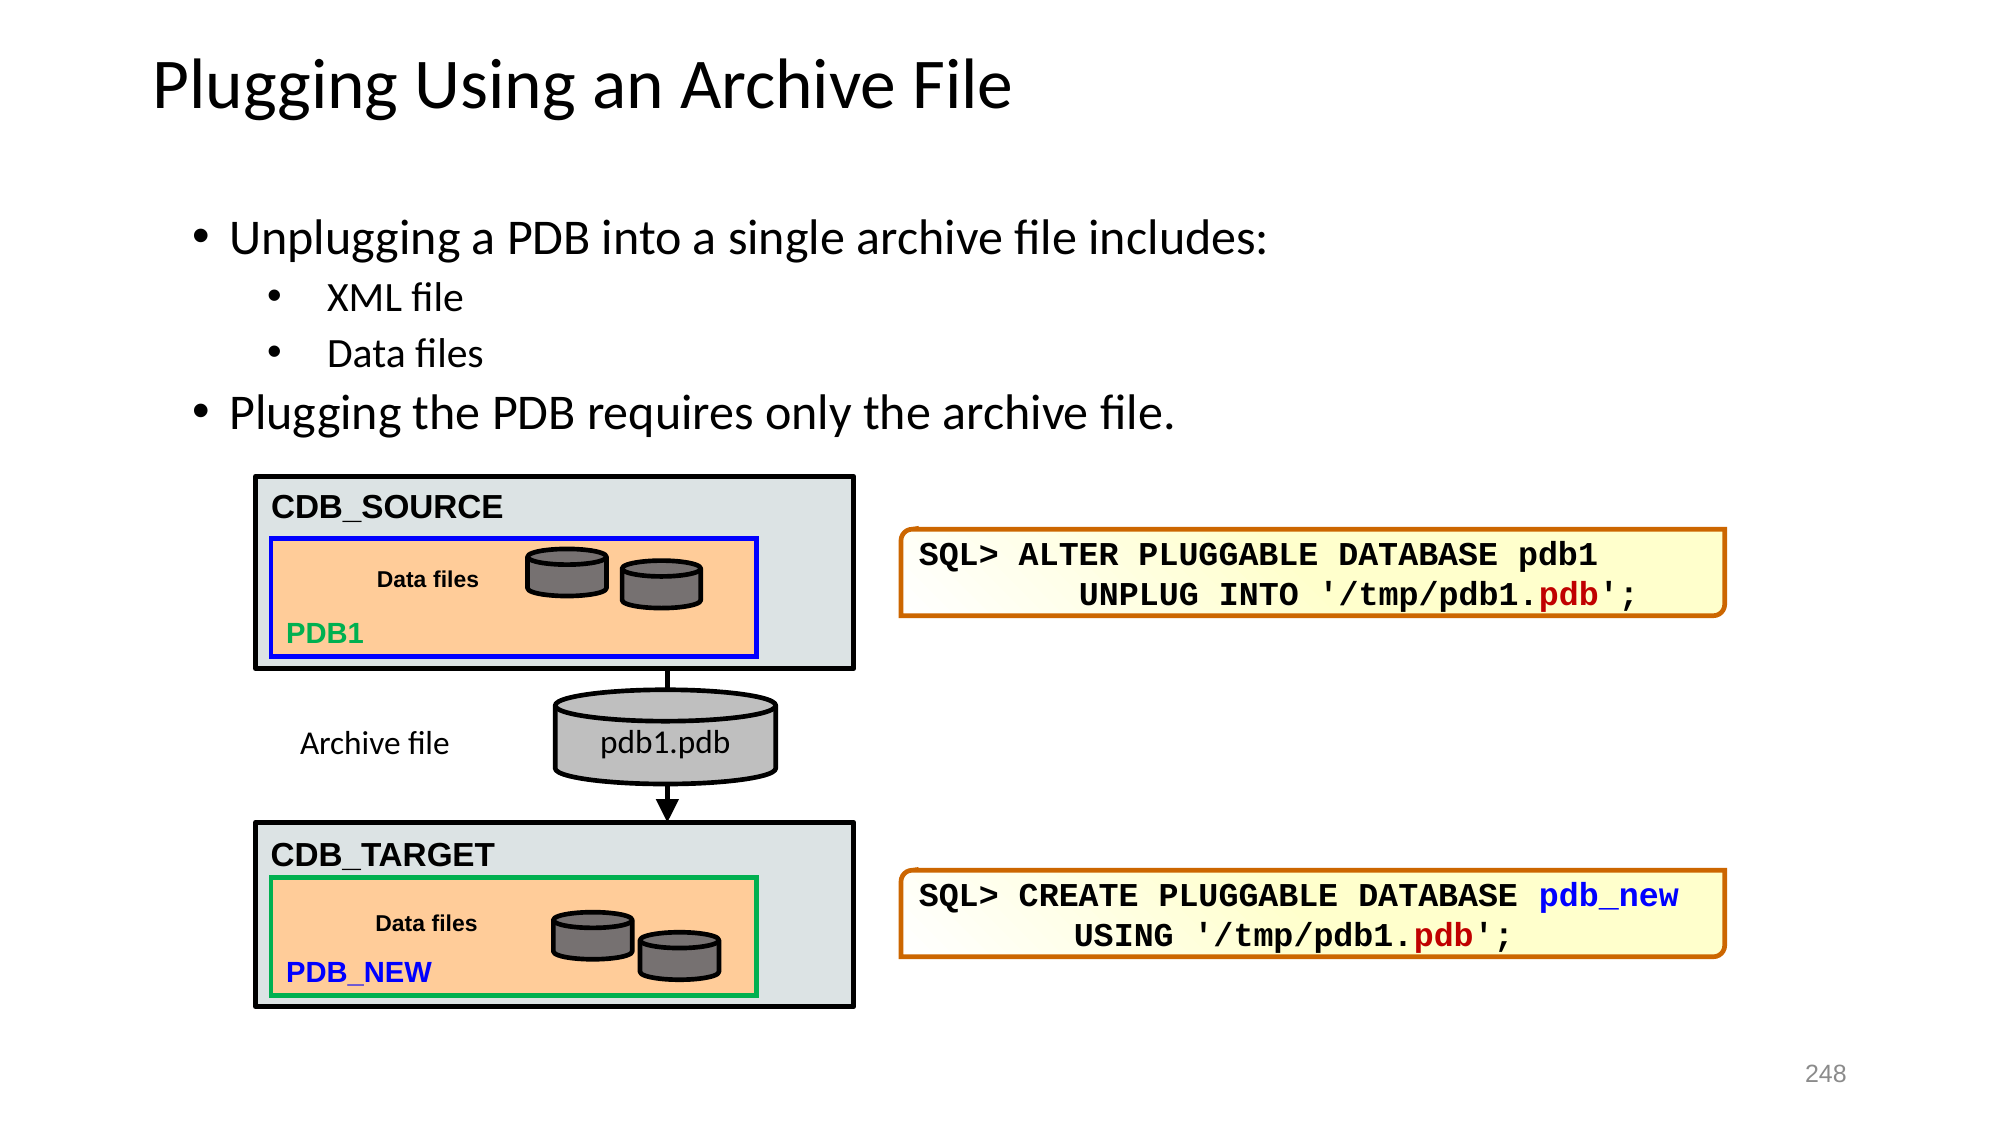

# Plugging Using an Archive File
Unplugging a PDB into a single archive file includes:
XML file
Data files
Plugging the PDB requires only the archive file.

CDB_SOURCE
SQL> ALTER PLUGGABLE DATABASE pdb1
        UNPLUG INTO '/tmp/pdb1.pdb';

PDB1

Data files

pdb1.pdb
Archive file

CDB_TARGET
SQL> CREATE PLUGGABLE DATABASE pdb_new
    USING '/tmp/pdb1.pdb';

PDB_NEW
Data files

248